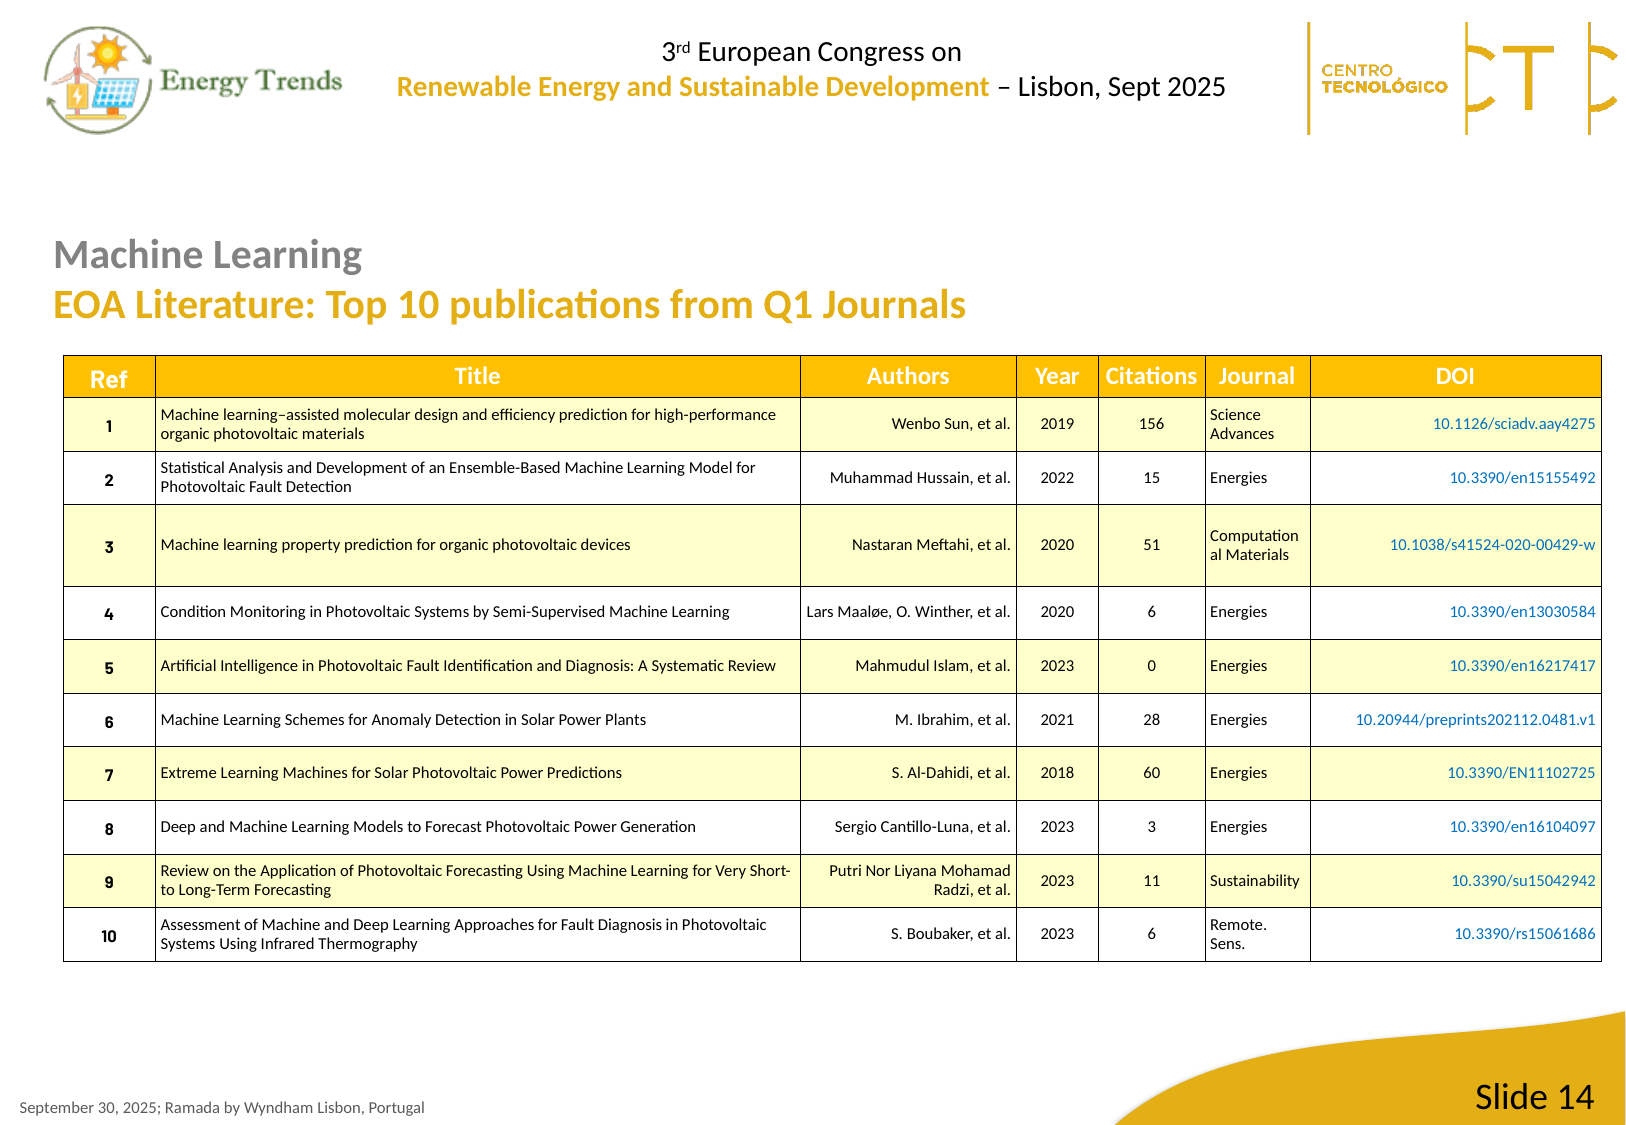

Machine Learning
EOA Literature: Top 10 publications from Q1 Journals
| Ref | Title | Authors | Year | Citations | Journal | DOI |
| --- | --- | --- | --- | --- | --- | --- |
| 1 | Machine learning–assisted molecular design and efficiency prediction for high-performance organic photovoltaic materials | Wenbo Sun, et al. | 2019 | 156 | Science Advances | 10.1126/sciadv.aay4275 |
| 2 | Statistical Analysis and Development of an Ensemble-Based Machine Learning Model for Photovoltaic Fault Detection | Muhammad Hussain, et al. | 2022 | 15 | Energies | 10.3390/en15155492 |
| 3 | Machine learning property prediction for organic photovoltaic devices | Nastaran Meftahi, et al. | 2020 | 51 | Computational Materials | 10.1038/s41524-020-00429-w |
| 4 | Condition Monitoring in Photovoltaic Systems by Semi-Supervised Machine Learning | Lars Maaløe, O. Winther, et al. | 2020 | 6 | Energies | 10.3390/en13030584 |
| 5 | Artificial Intelligence in Photovoltaic Fault Identification and Diagnosis: A Systematic Review | Mahmudul Islam, et al. | 2023 | 0 | Energies | 10.3390/en16217417 |
| 6 | Machine Learning Schemes for Anomaly Detection in Solar Power Plants | M. Ibrahim, et al. | 2021 | 28 | Energies | 10.20944/preprints202112.0481.v1 |
| 7 | Extreme Learning Machines for Solar Photovoltaic Power Predictions | S. Al-Dahidi, et al. | 2018 | 60 | Energies | 10.3390/EN11102725 |
| 8 | Deep and Machine Learning Models to Forecast Photovoltaic Power Generation | Sergio Cantillo-Luna, et al. | 2023 | 3 | Energies | 10.3390/en16104097 |
| 9 | Review on the Application of Photovoltaic Forecasting Using Machine Learning for Very Short- to Long-Term Forecasting | Putri Nor Liyana Mohamad Radzi, et al. | 2023 | 11 | Sustainability | 10.3390/su15042942 |
| 10 | Assessment of Machine and Deep Learning Approaches for Fault Diagnosis in Photovoltaic Systems Using Infrared Thermography | S. Boubaker, et al. | 2023 | 6 | Remote. Sens. | 10.3390/rs15061686 |